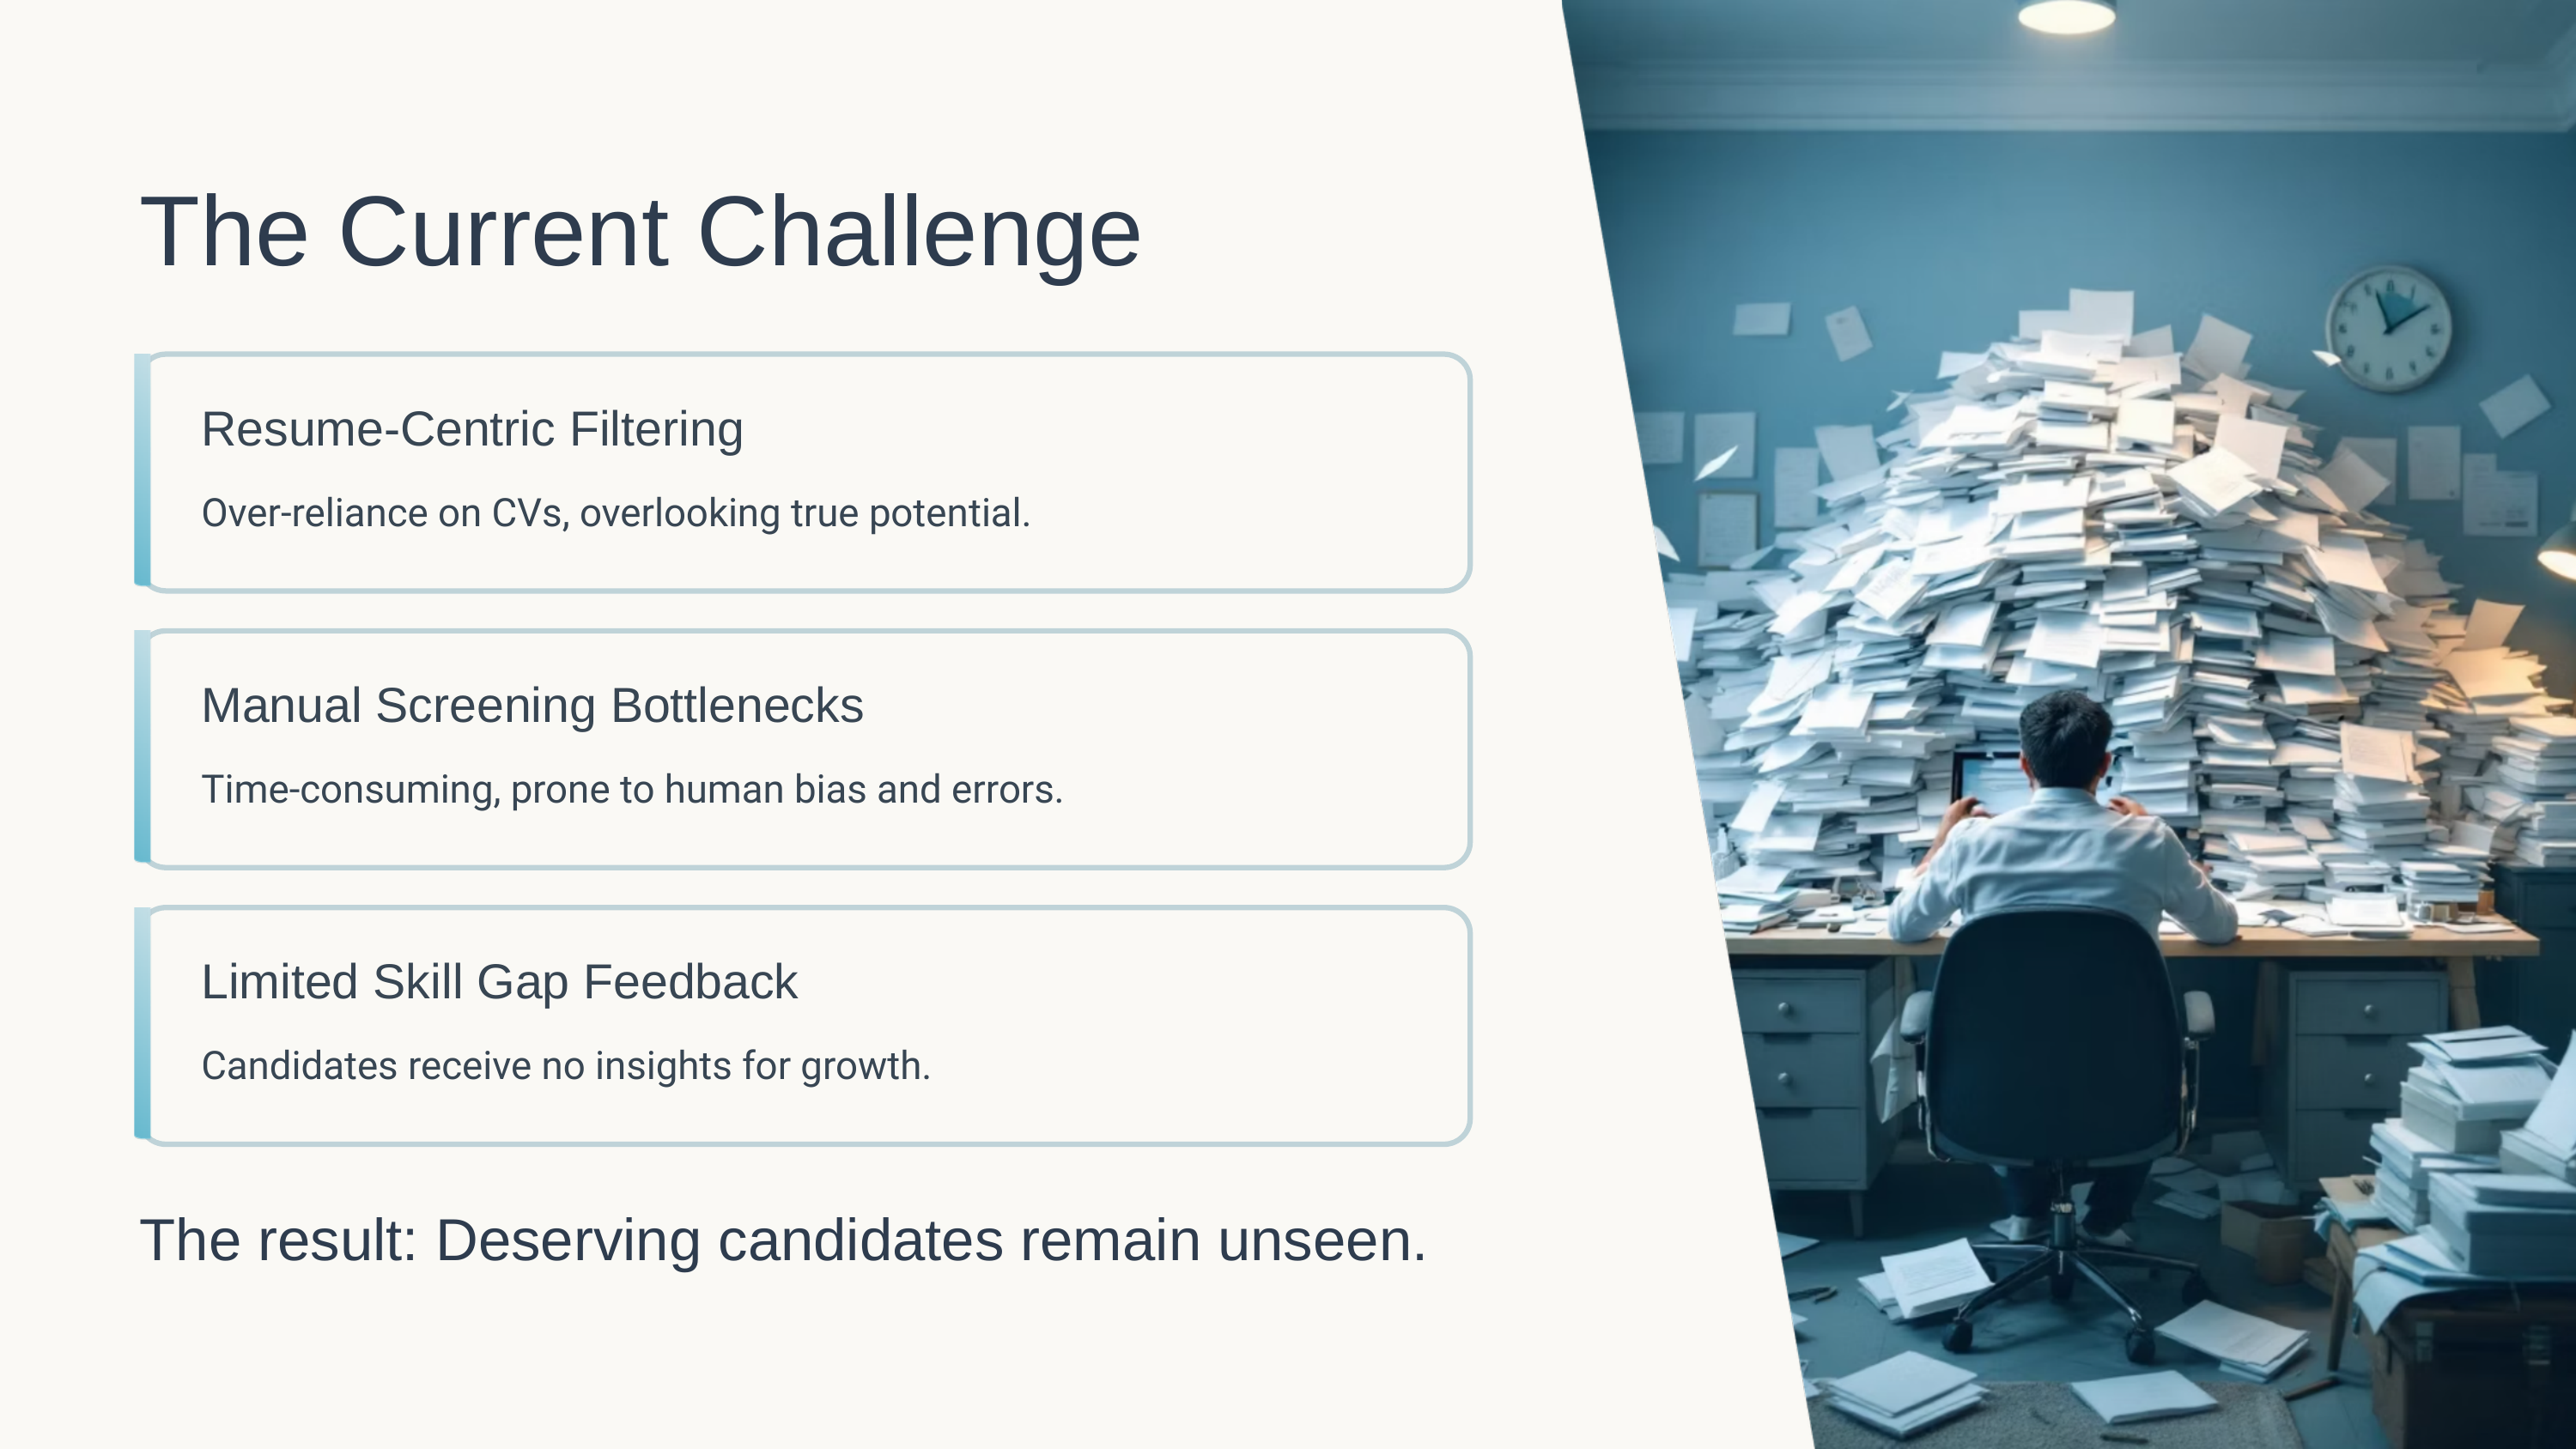

The Current Challenge

Resume-Centric Filtering
Over-reliance on CVs, overlooking true potential.

Manual Screening Bottlenecks
Time-consuming, prone to human bias and errors.

Limited Skill Gap Feedback
Candidates receive no insights for growth.
The result: Deserving candidates remain unseen.